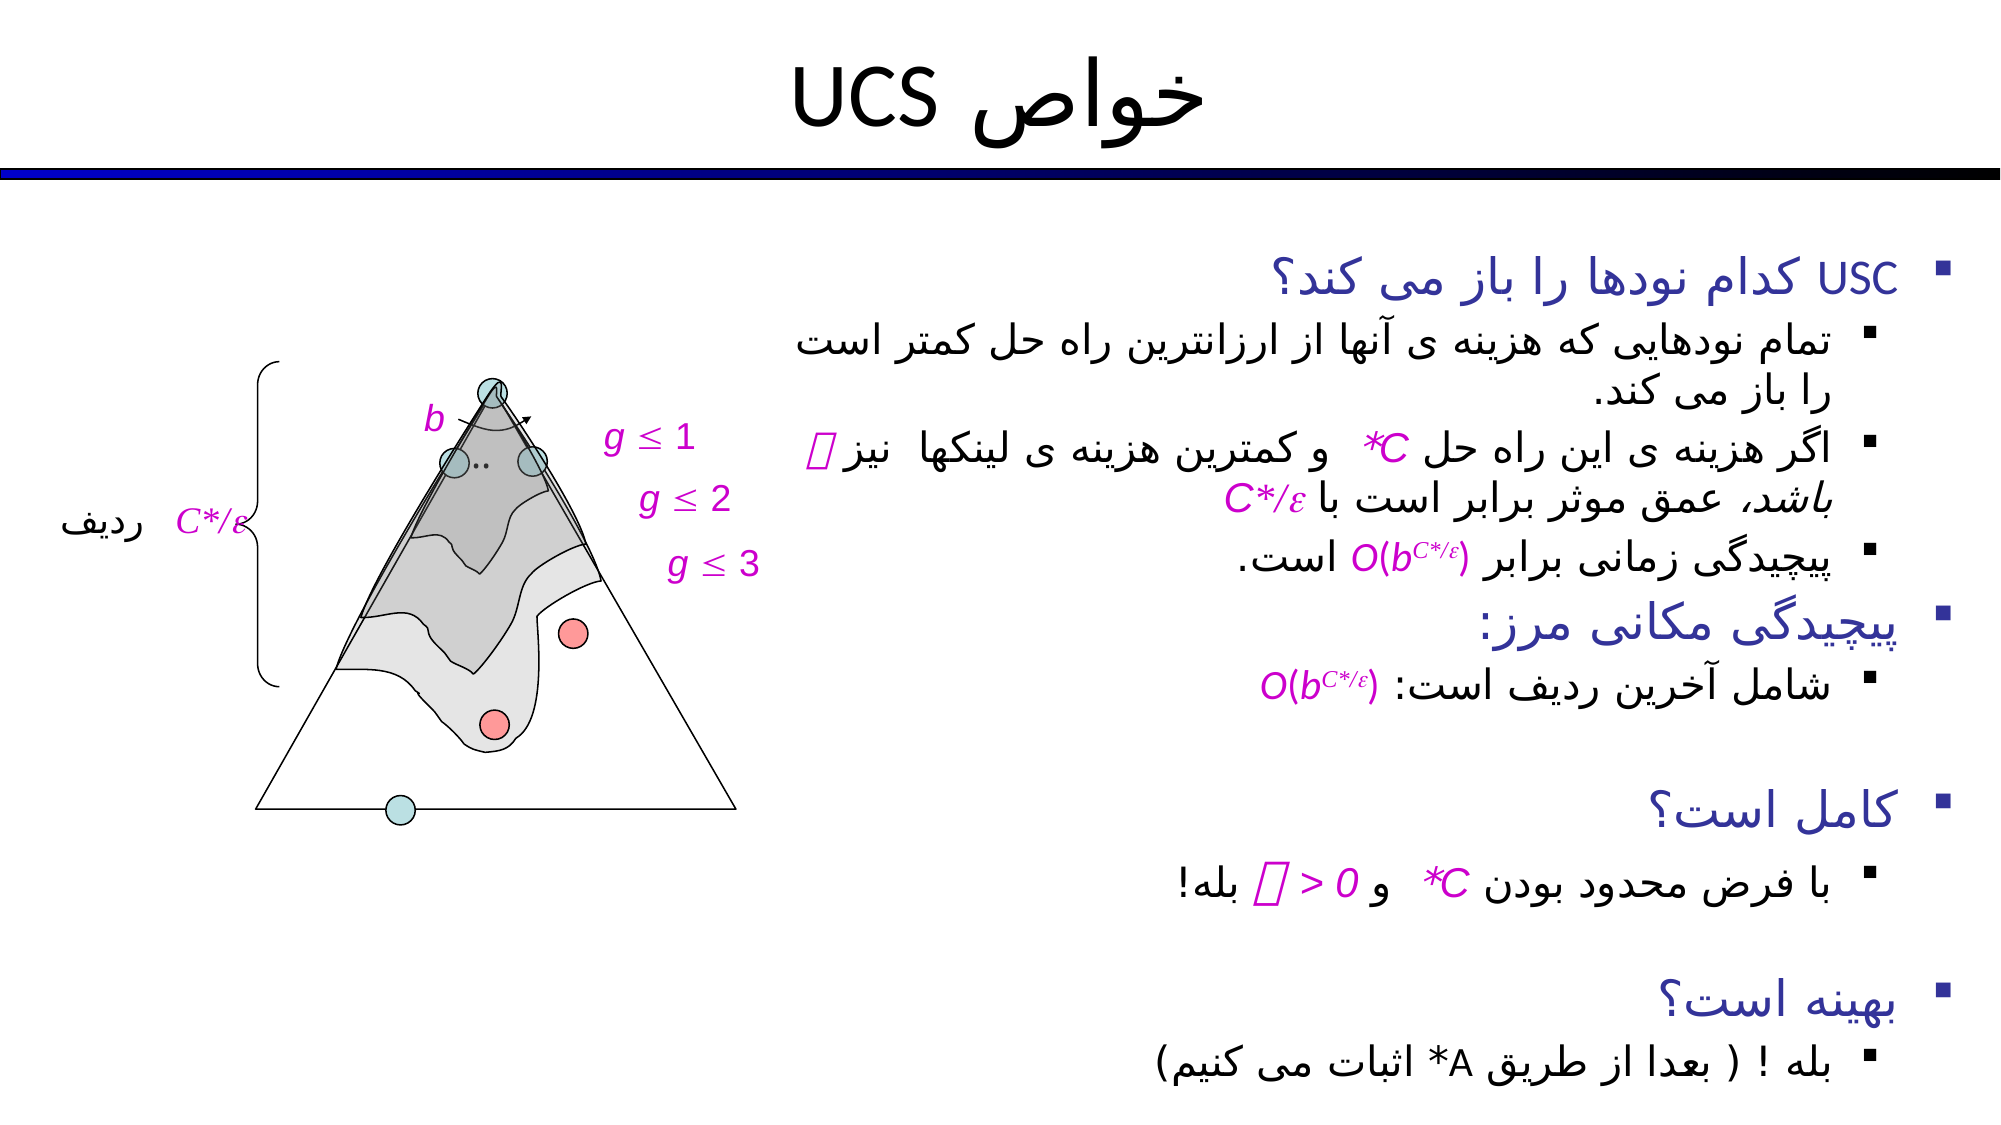

# خواص UCS
USC کدام نودها را باز می کند؟
تمام نودهایی که هزینه ی آنها از ارزانترین راه حل کمتر است را باز می کند.
اگر هزینه ی این راه حل C*  و کمترین هزینه ی لینکها  نیز ε  باشد، عمق موثر برابر است با C*/ε
پیچیدگی زمانی برابر O(bC*/ε) است.
پیچیدگی مکانی مرز:
شامل آخرین ردیف است: O(bC*/ε)

کامل است؟
با فرض محدود بودن C*  و ε > 0 بله!

بهینه است؟
بله ! ( بعدا از طریق A* اثبات می کنیم)

b

g ≤ 1

…

g ≤ 2
C*/ε   ردیف
g ≤ 3